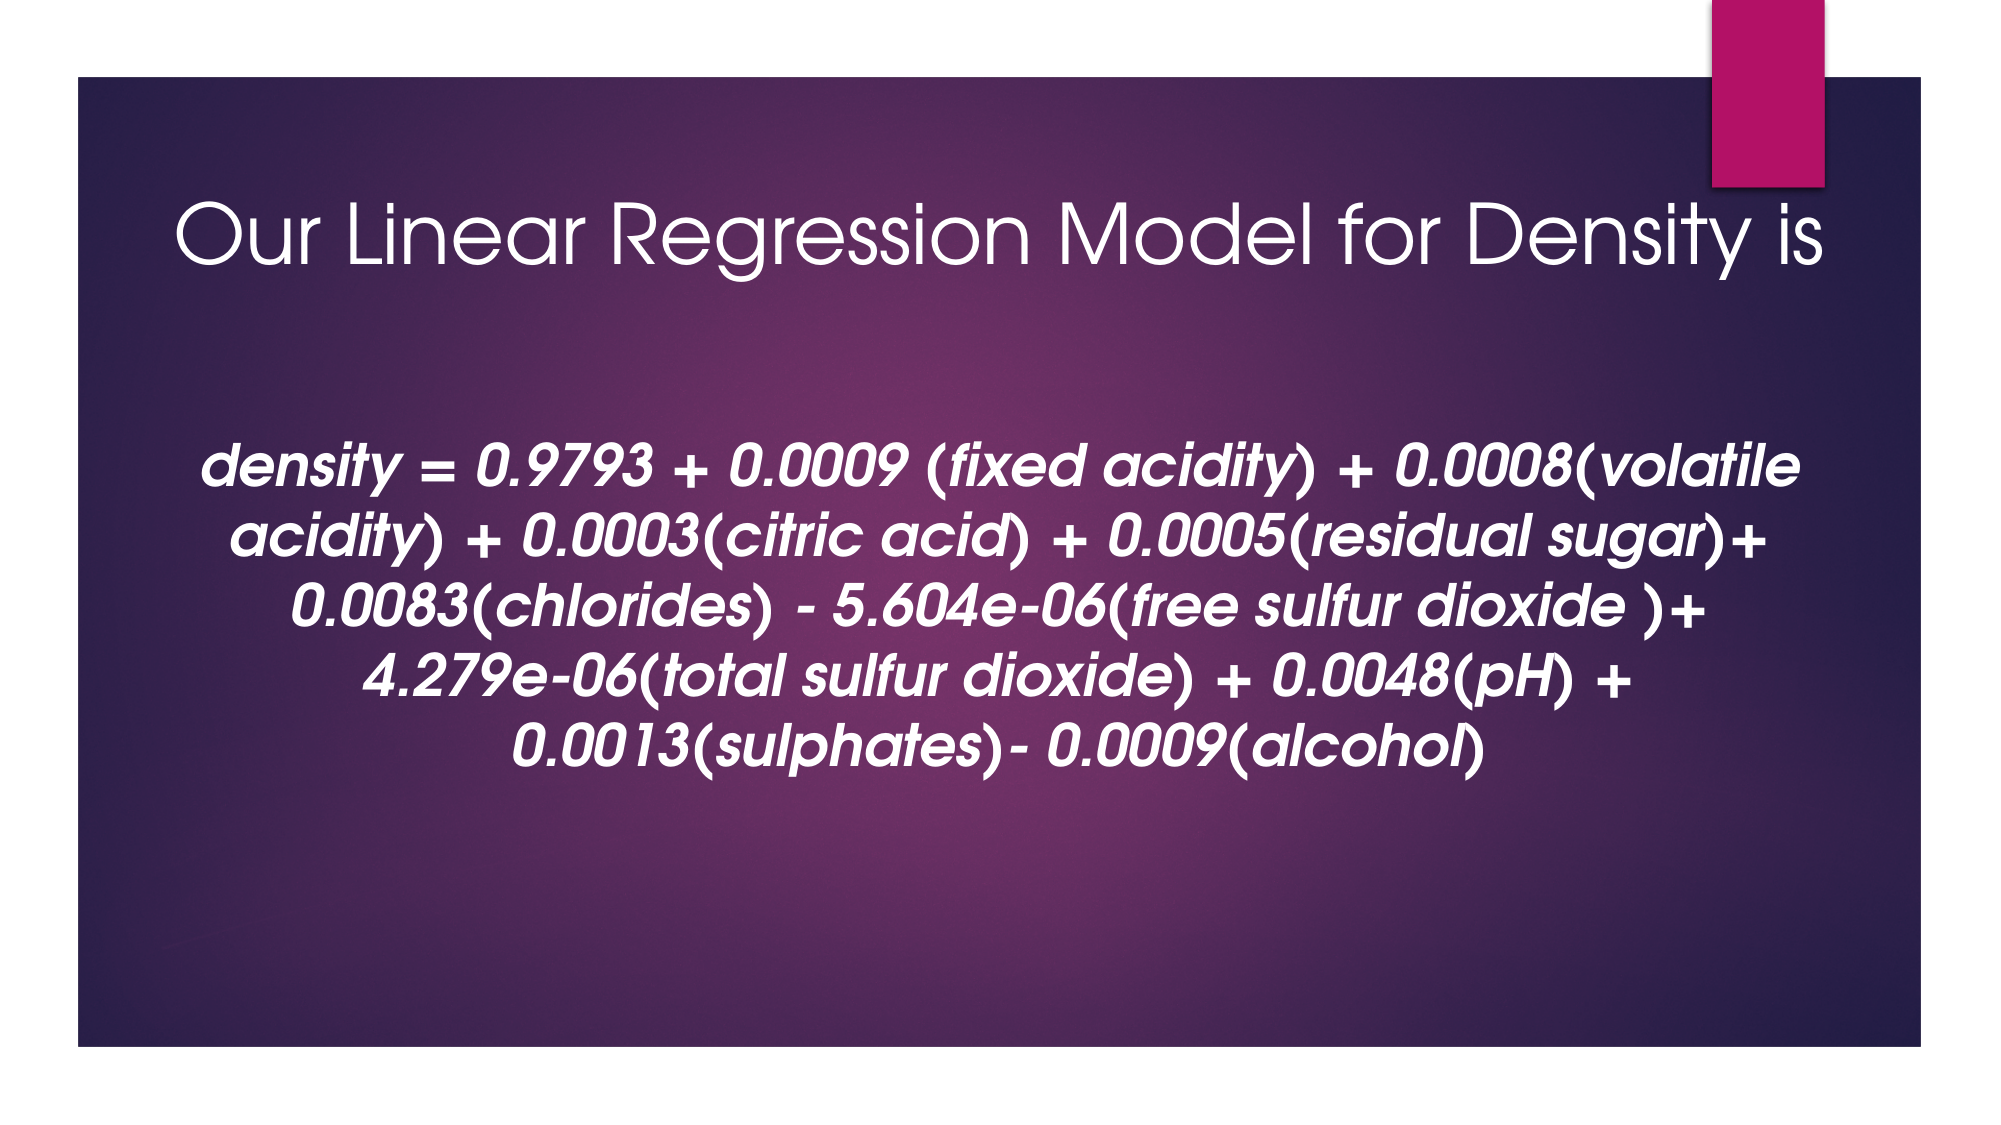

Our Linear Regression Model for Density is
density = 0.9793 + 0.0009 (fixed acidity) + 0.0008(volatile acidity) + 0.0003(citric acid) + 0.0005(residual sugar)+ 0.0083(chlorides) - 5.604e-06(free sulfur dioxide )+ 4.279e-06(total sulfur dioxide) + 0.0048(pH) + 0.0013(sulphates)- 0.0009(alcohol)